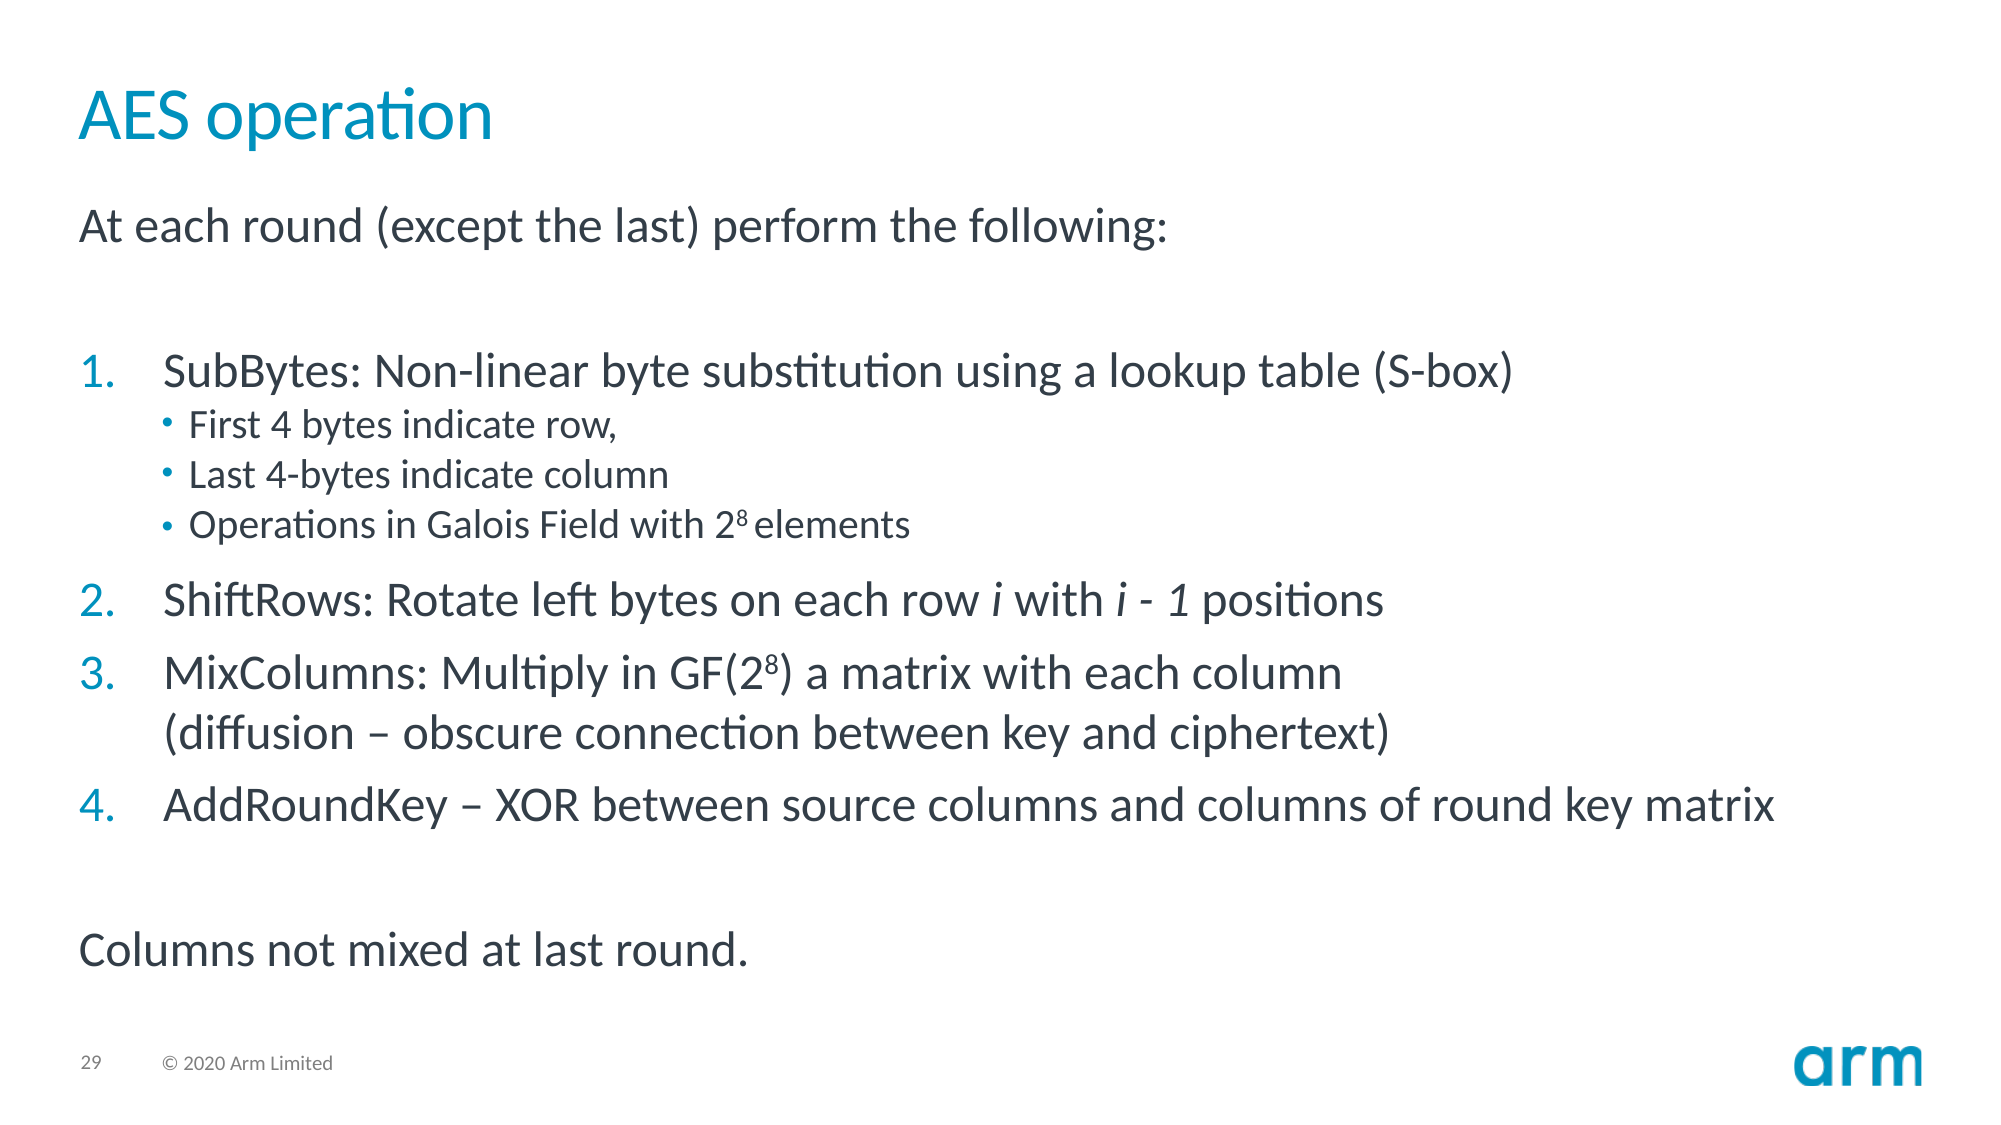

# AES operation
At each round (except the last) perform the following:

SubBytes: Non-linear byte substitution using a lookup table (S-box)
First 4 bytes indicate row,
Last 4-bytes indicate column
Operations in Galois Field with 28 elements
ShiftRows: Rotate left bytes on each row i with i - 1 positions
MixColumns: Multiply in GF(28) a matrix with each column
(diffusion – obscure connection between key and ciphertext)
AddRoundKey – XOR between source columns and columns of round key matrix

Columns not mixed at last round.